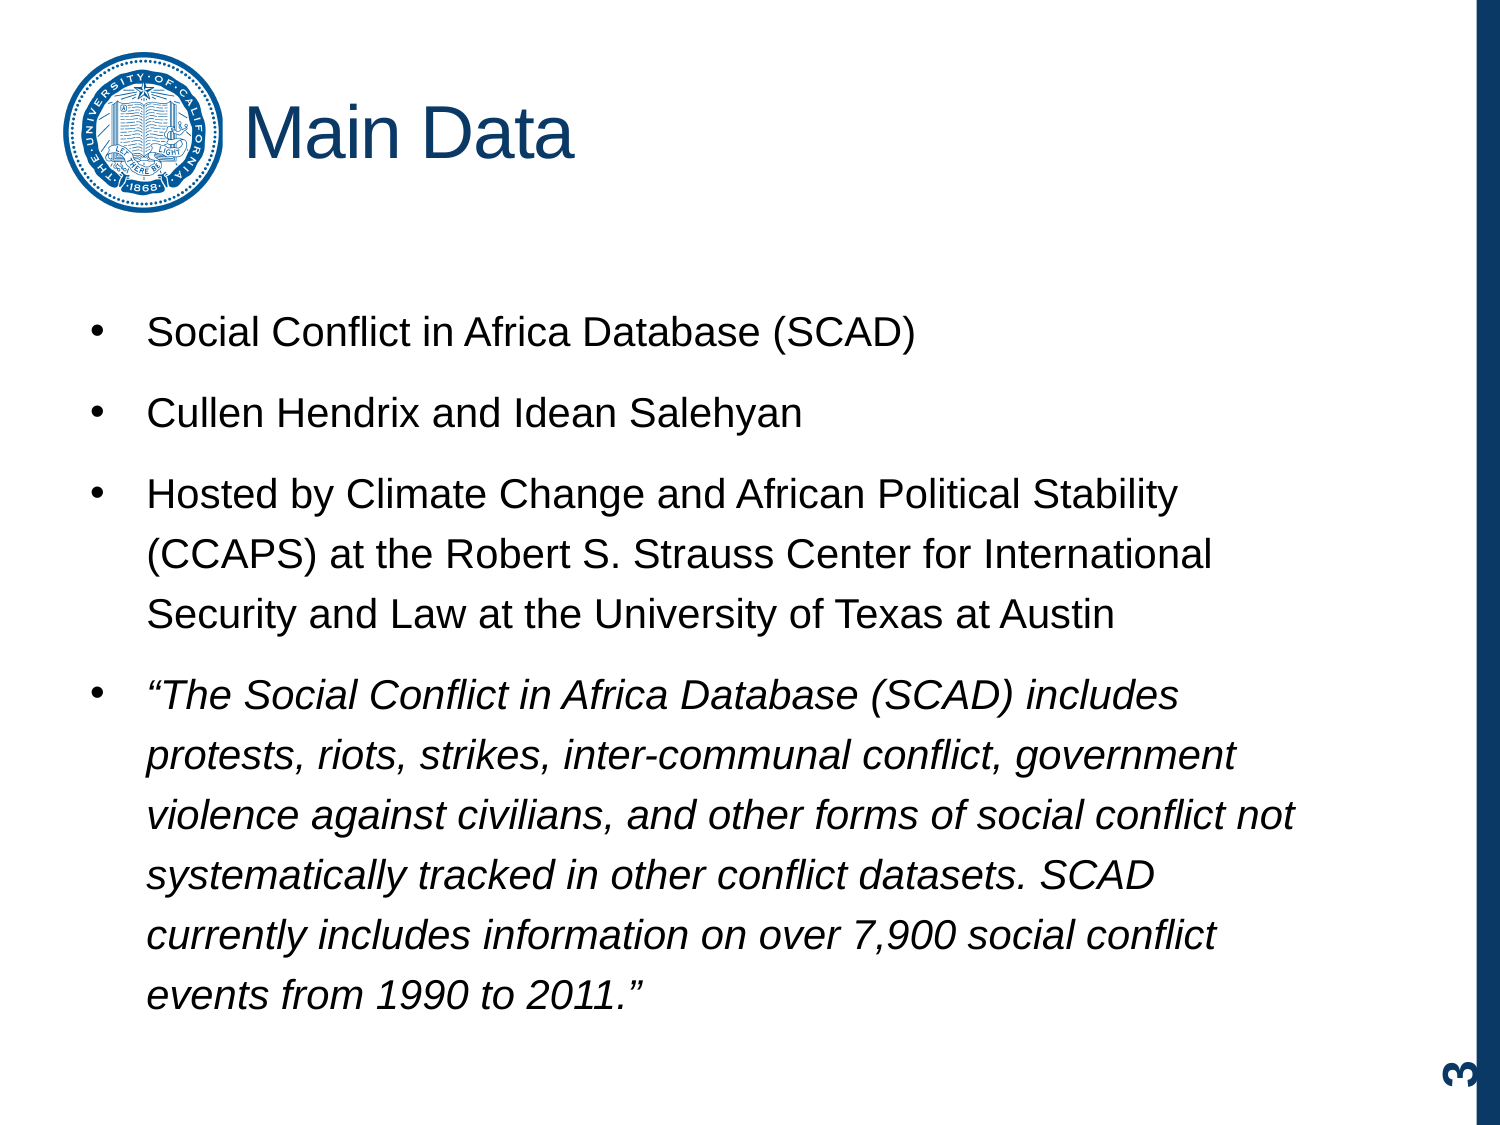

# Main Data
Social Conflict in Africa Database (SCAD)
Cullen Hendrix and Idean Salehyan
Hosted by Climate Change and African Political Stability (CCAPS) at the Robert S. Strauss Center for International Security and Law at the University of Texas at Austin
“The Social Conflict in Africa Database (SCAD) includes protests, riots, strikes, inter-communal conflict, government violence against civilians, and other forms of social conflict not systematically tracked in other conflict datasets. SCAD currently includes information on over 7,900 social conflict events from 1990 to 2011.”
3